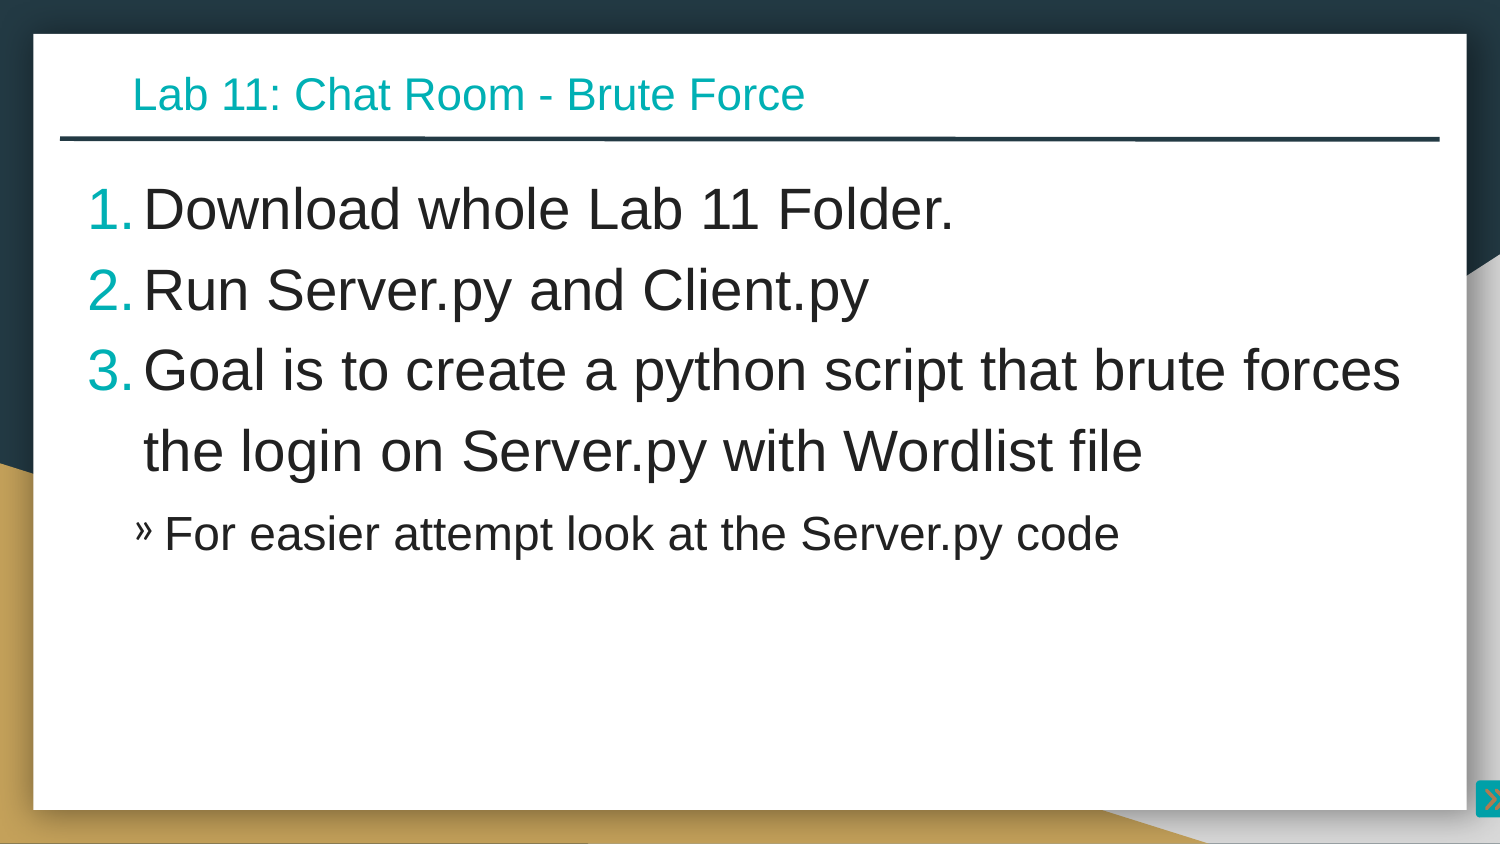

Lab 11: Chat Room - Brute Force
Download whole Lab 11 Folder.
Run Server.py and Client.py
Goal is to create a python script that brute forces the login on Server.py with Wordlist file
For easier attempt look at the Server.py code